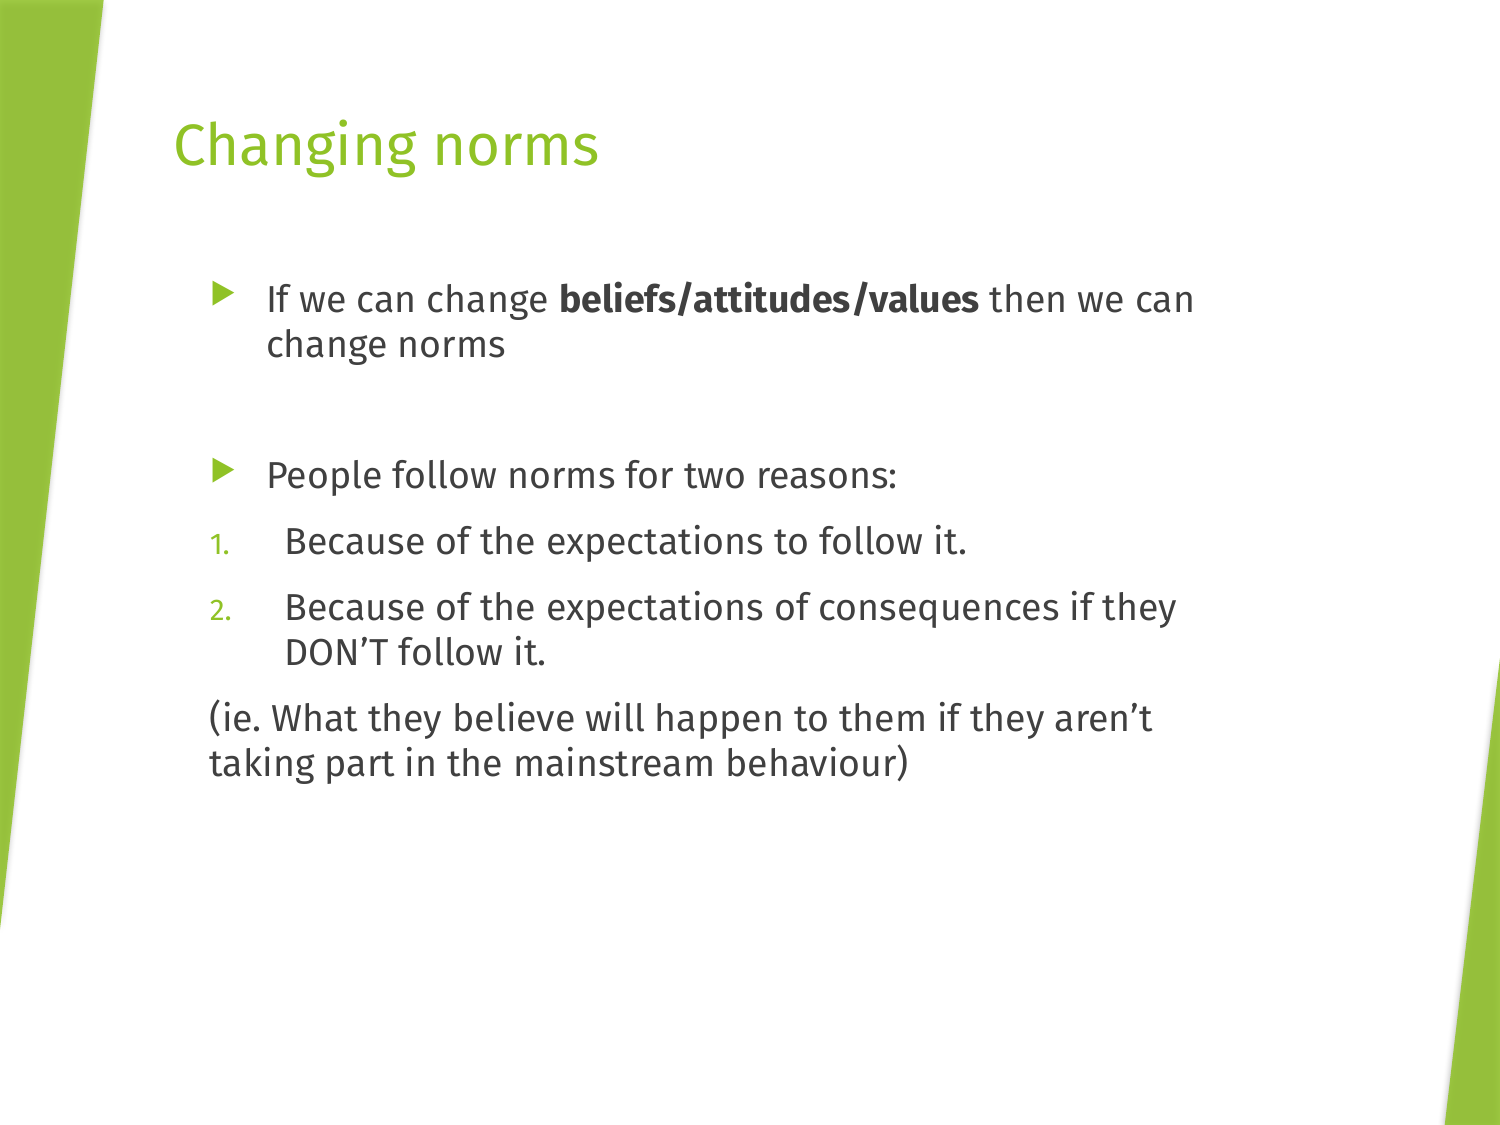

# Changing norms

If we can change beliefs/attitudes/values then we can change norms

People follow norms for two reasons:
Because of the expectations to follow it.
Because of the expectations of consequences if they DON’T follow it.
(ie. What they believe will happen to them if they aren’t taking part in the mainstream behaviour)